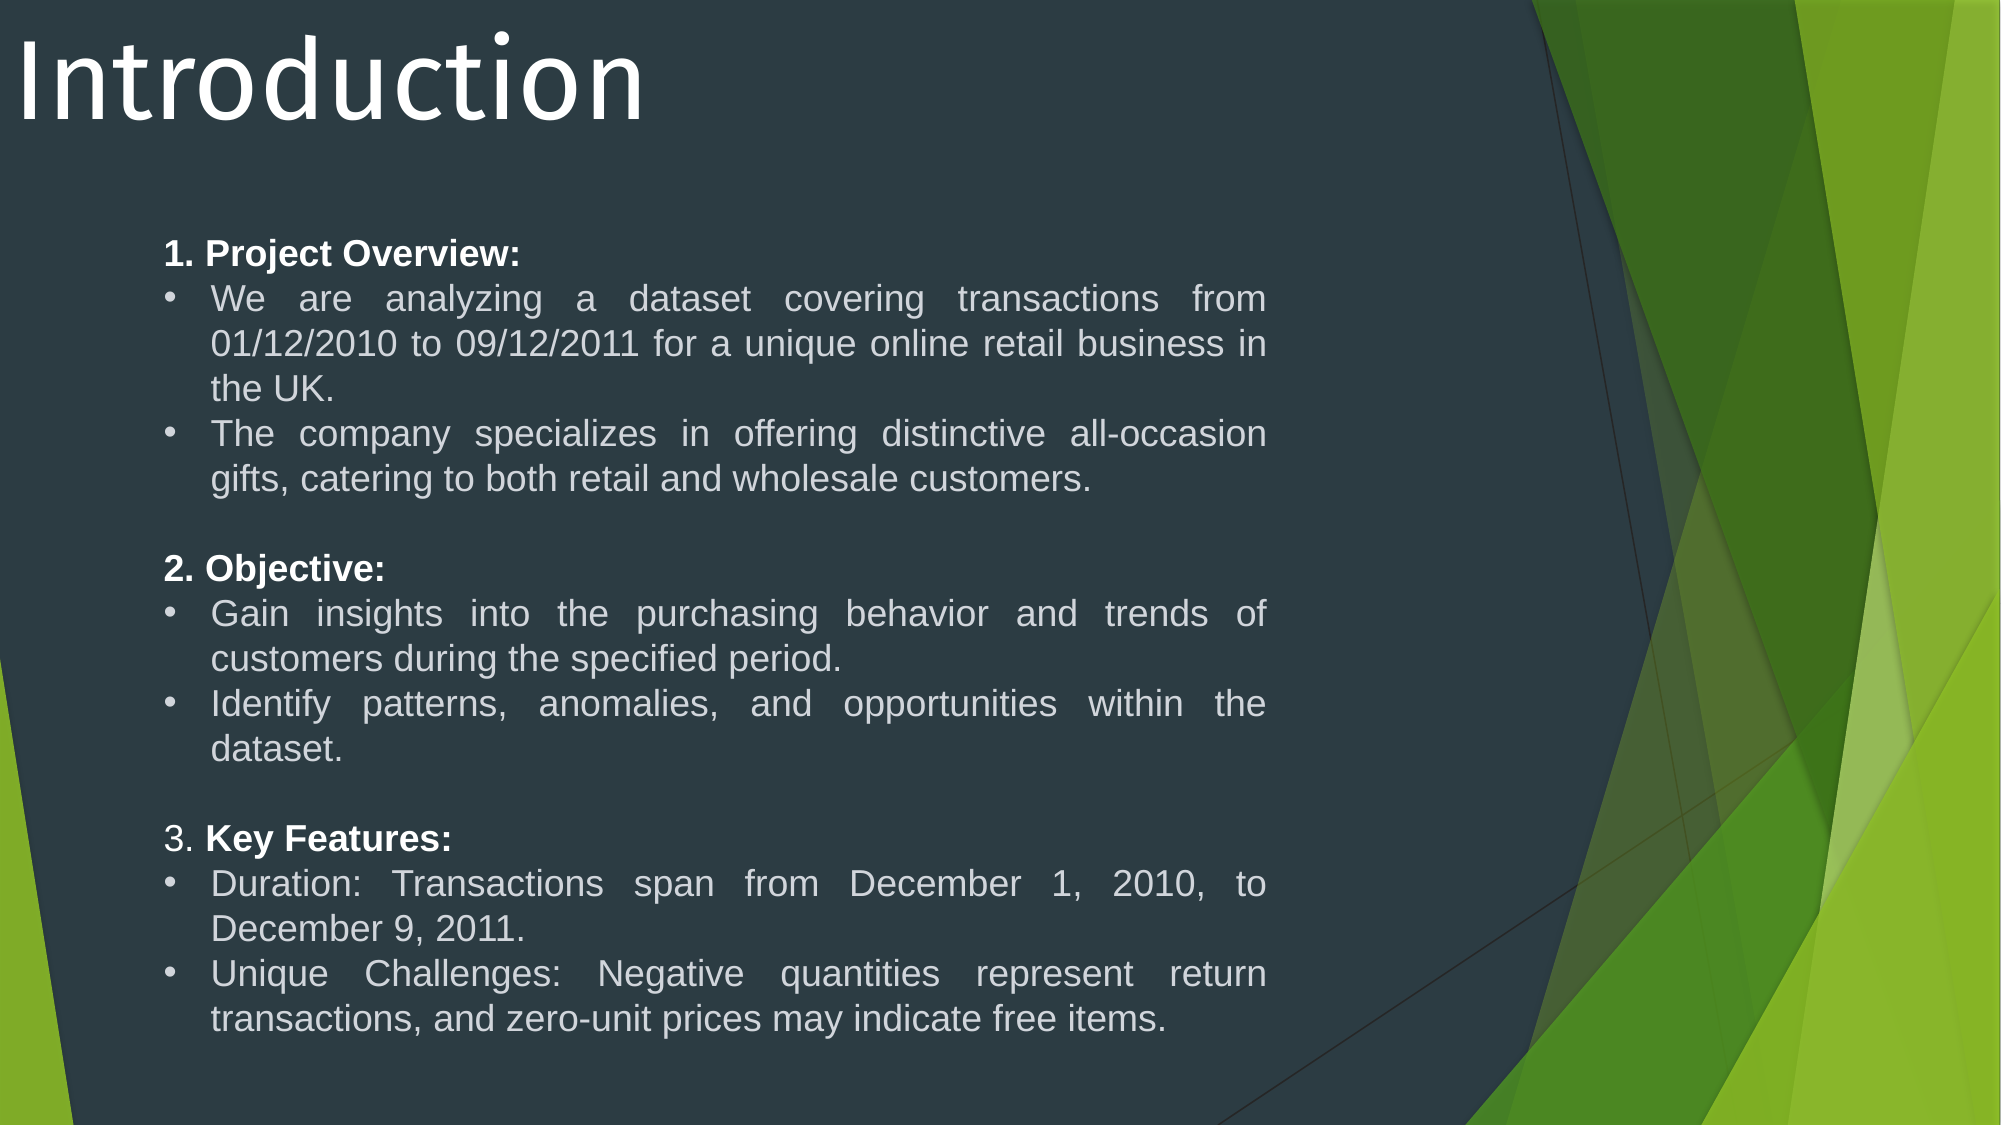

Introduction
1. Project Overview:
We are analyzing a dataset covering transactions from 01/12/2010 to 09/12/2011 for a unique online retail business in the UK.
The company specializes in offering distinctive all-occasion gifts, catering to both retail and wholesale customers.

2. Objective:
Gain insights into the purchasing behavior and trends of customers during the specified period.
Identify patterns, anomalies, and opportunities within the dataset.

3. Key Features:
Duration: Transactions span from December 1, 2010, to December 9, 2011.
Unique Challenges: Negative quantities represent return transactions, and zero-unit prices may indicate free items.